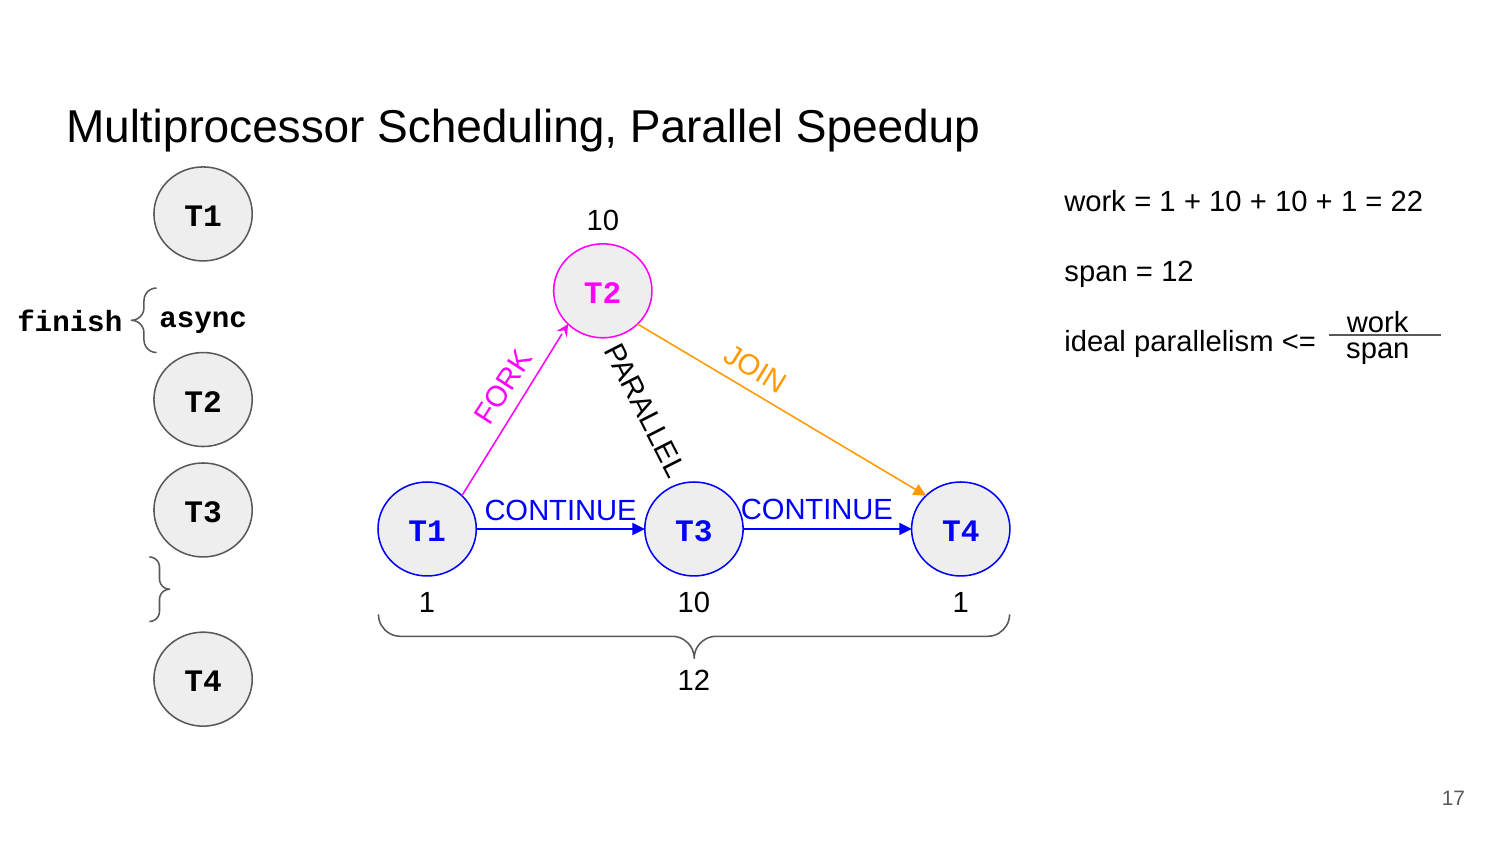

# Multiprocessor Scheduling, Parallel Speedup
T1
work = 1 + 10 + 10 + 1 = 22

span = 12

ideal parallelism <=
10
T2

work
async
finish

span
JOIN
T2
FORK
PARALLEL
T3
T3
T1
T4
CONTINUE
CONTINUE

1
10
1
T4
12
17